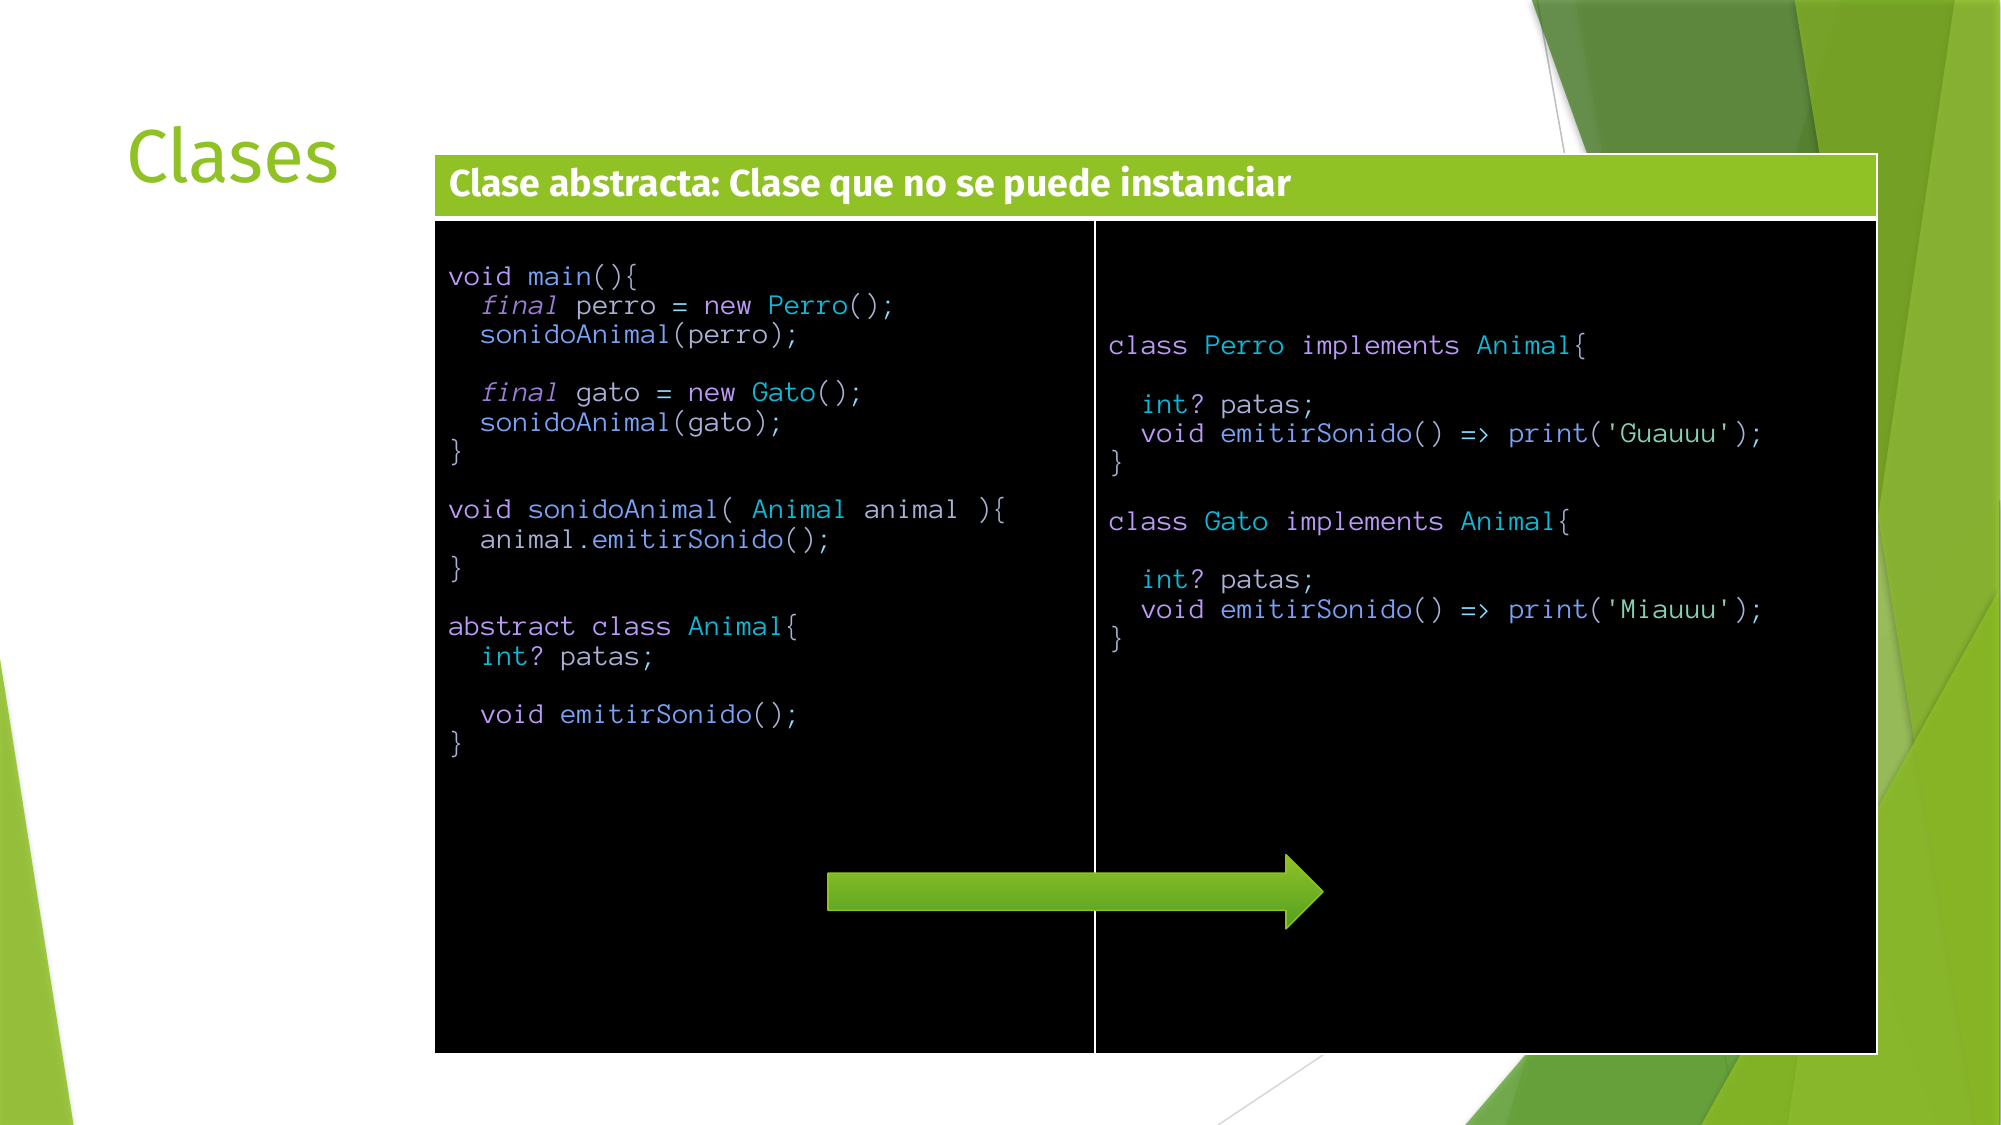

# Clases
| Clase abstracta: Clase que no se puede instanciar |  |
| --- | --- |
| void main(){   final perro = new Perro();   sonidoAnimal(perro);     final gato = new Gato();   sonidoAnimal(gato); } void sonidoAnimal( Animal animal ){   animal.emitirSonido(); } abstract class Animal{   int? patas;     void emitirSonido(); } | class Perro implements Animal{     int? patas;   void emitirSonido() => print('Guauuu'); } class Gato implements Animal{     int? patas;   void emitirSonido() => print('Miauuu'); } |